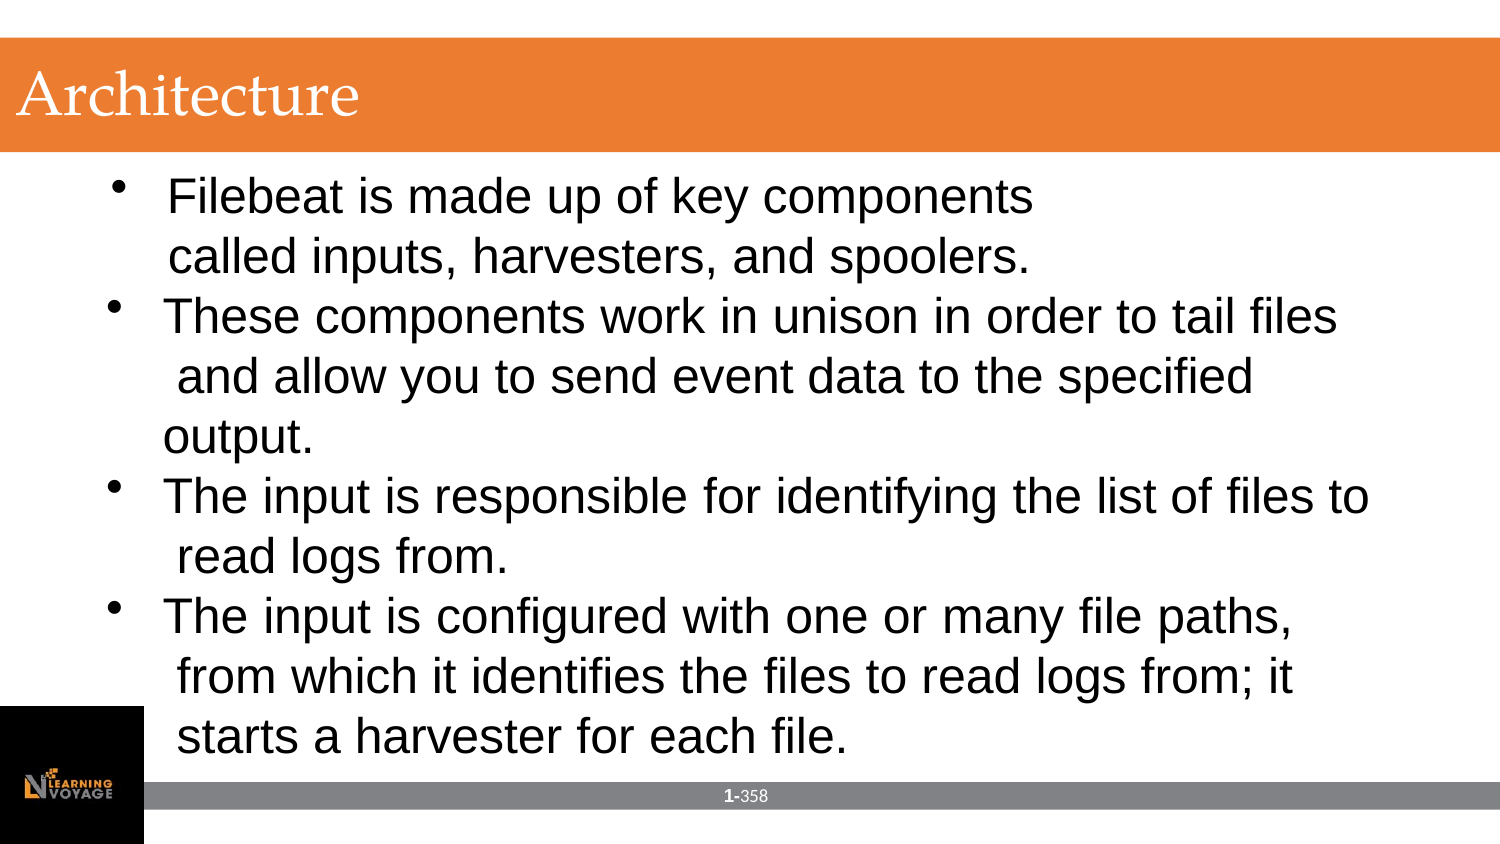

# Architecture
Filebeat is made up of key components
called inputs, harvesters, and spoolers.
These components work in unison in order to tail files  and allow you to send event data to the specified  output.
The input is responsible for identifying the list of files to  read logs from.
The input is configured with one or many file paths,  from which it identifies the files to read logs from; it  starts a harvester for each file.
1-358